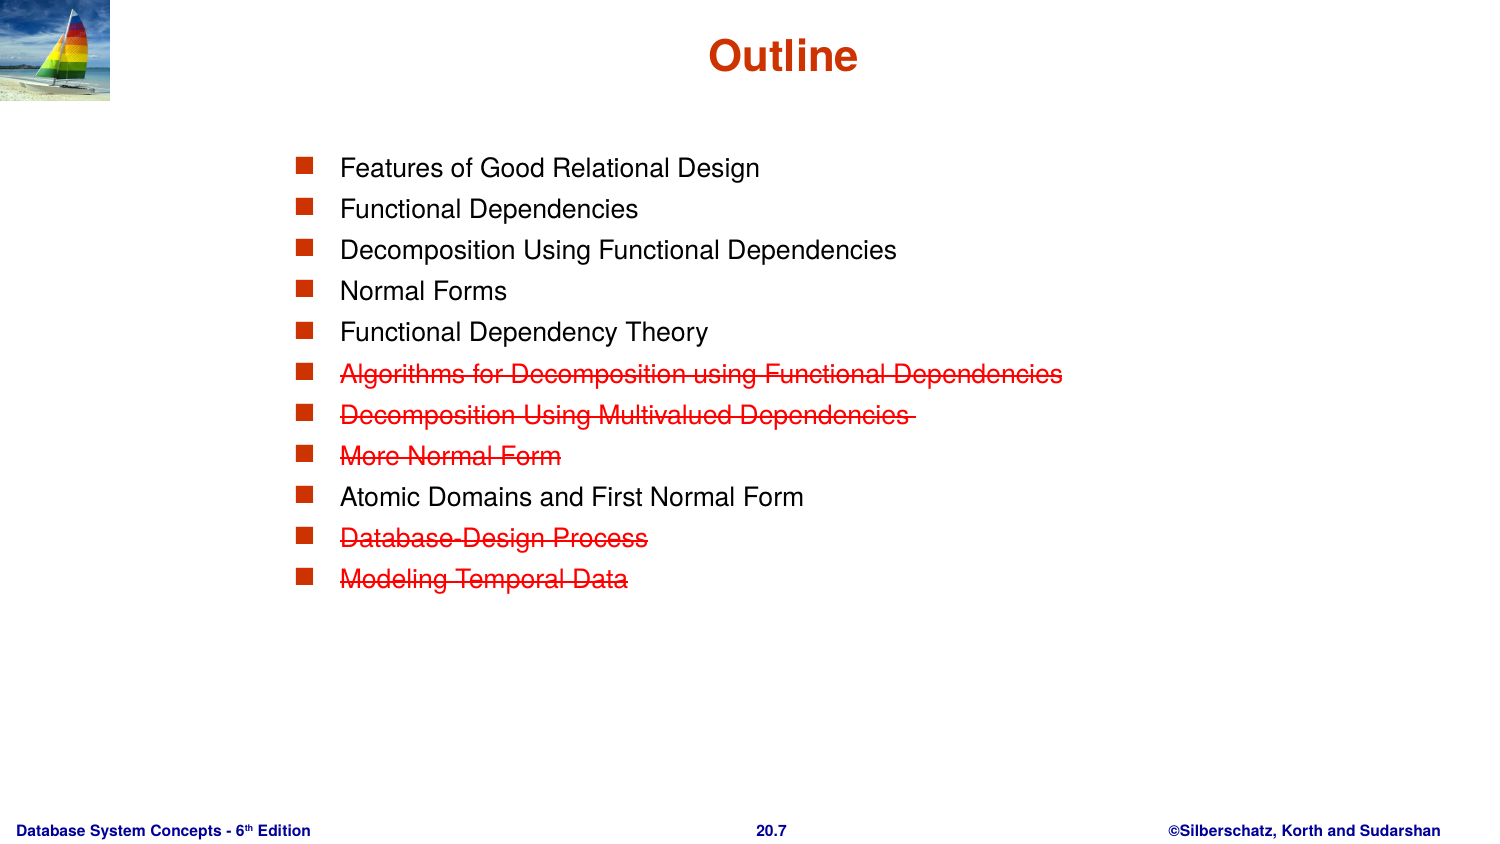

# Outline
Features of Good Relational Design
Functional Dependencies
Decomposition Using Functional Dependencies
Normal Forms
Functional Dependency Theory
Algorithms for Decomposition using Functional Dependencies
Decomposition Using Multivalued Dependencies
More Normal Form
Atomic Domains and First Normal Form
Database-Design Process
Modeling Temporal Data